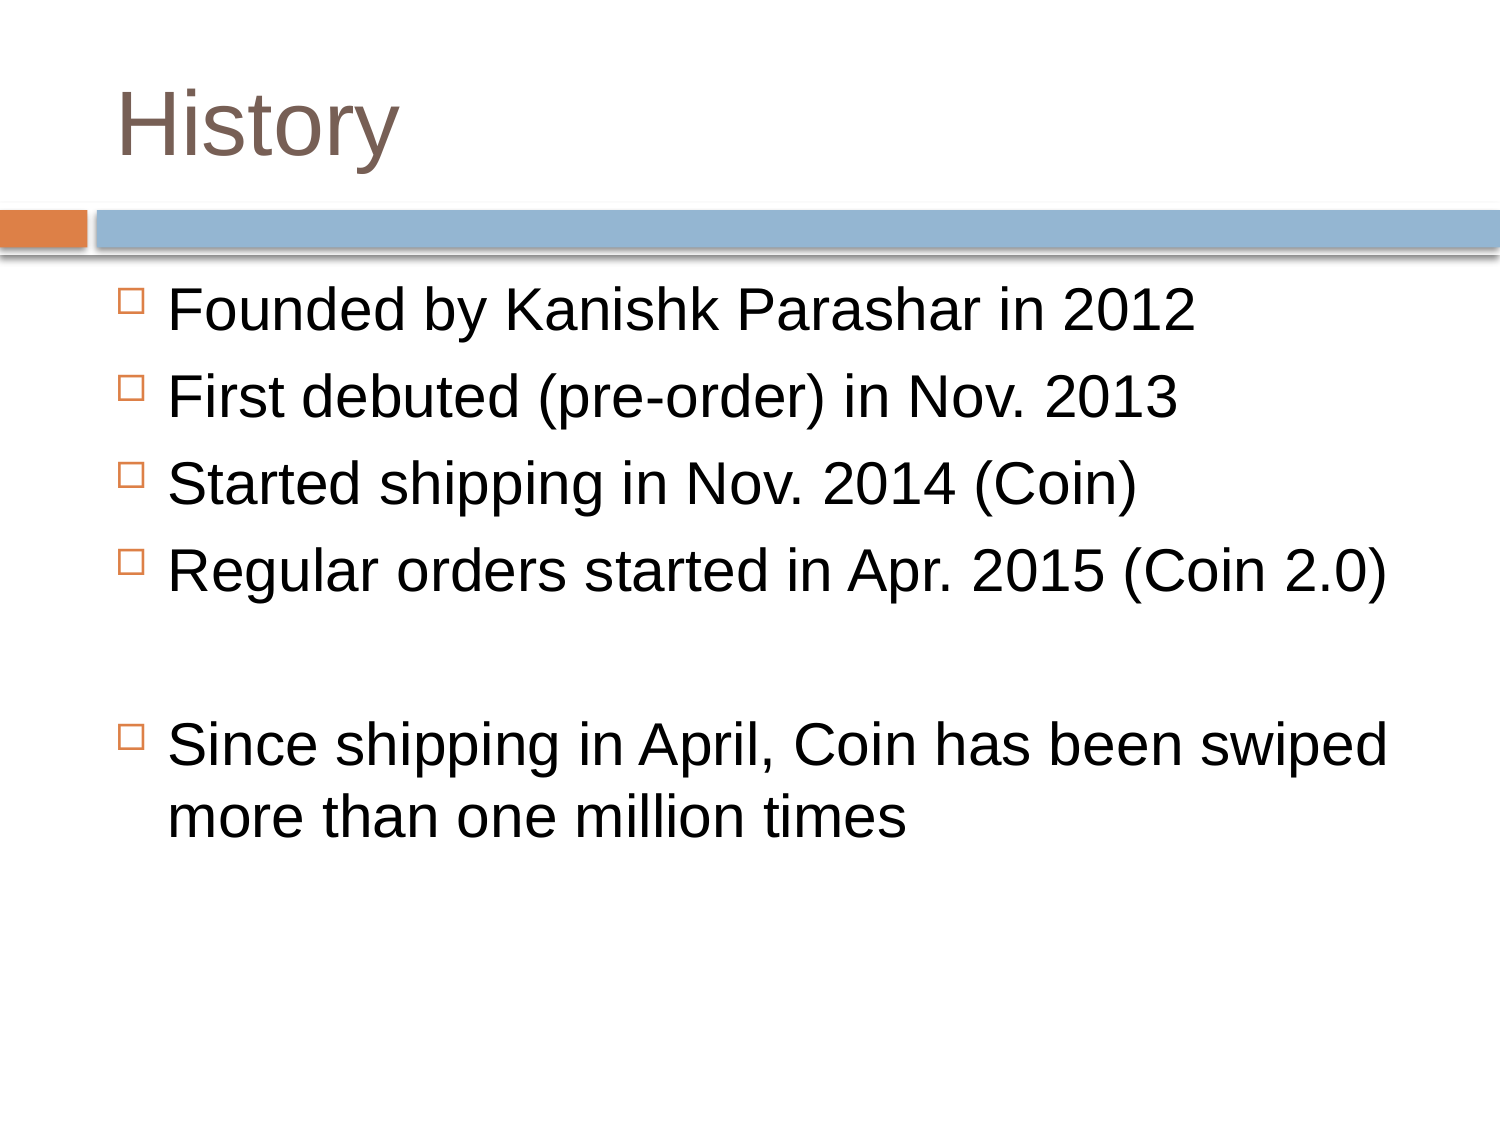

# History
Founded by Kanishk Parashar in 2012
First debuted (pre-order) in Nov. 2013
Started shipping in Nov. 2014 (Coin)
Regular orders started in Apr. 2015 (Coin 2.0)

Since shipping in April, Coin has been swiped more than one million times